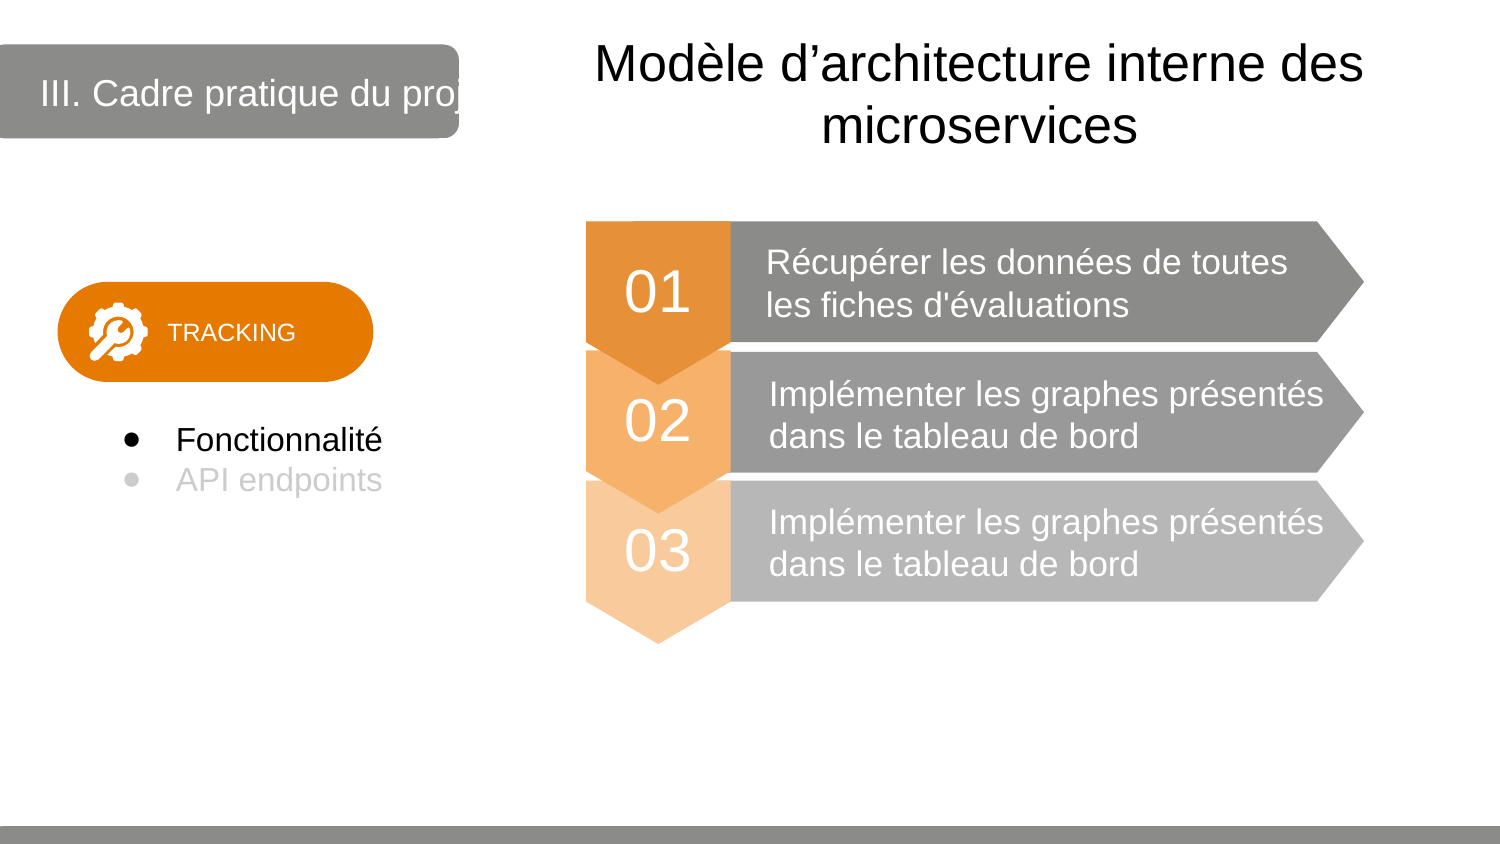

# Modèle d’architecture interne des microservices
III. Cadre pratique du projet

01
Récupérer les données de toutes les fiches d'évaluations

TRACKING

02

Implémenter les graphes présentés
dans le tableau de bord
Fonctionnalité
API endpoints

03
Implémenter les graphes présentés
dans le tableau de bord